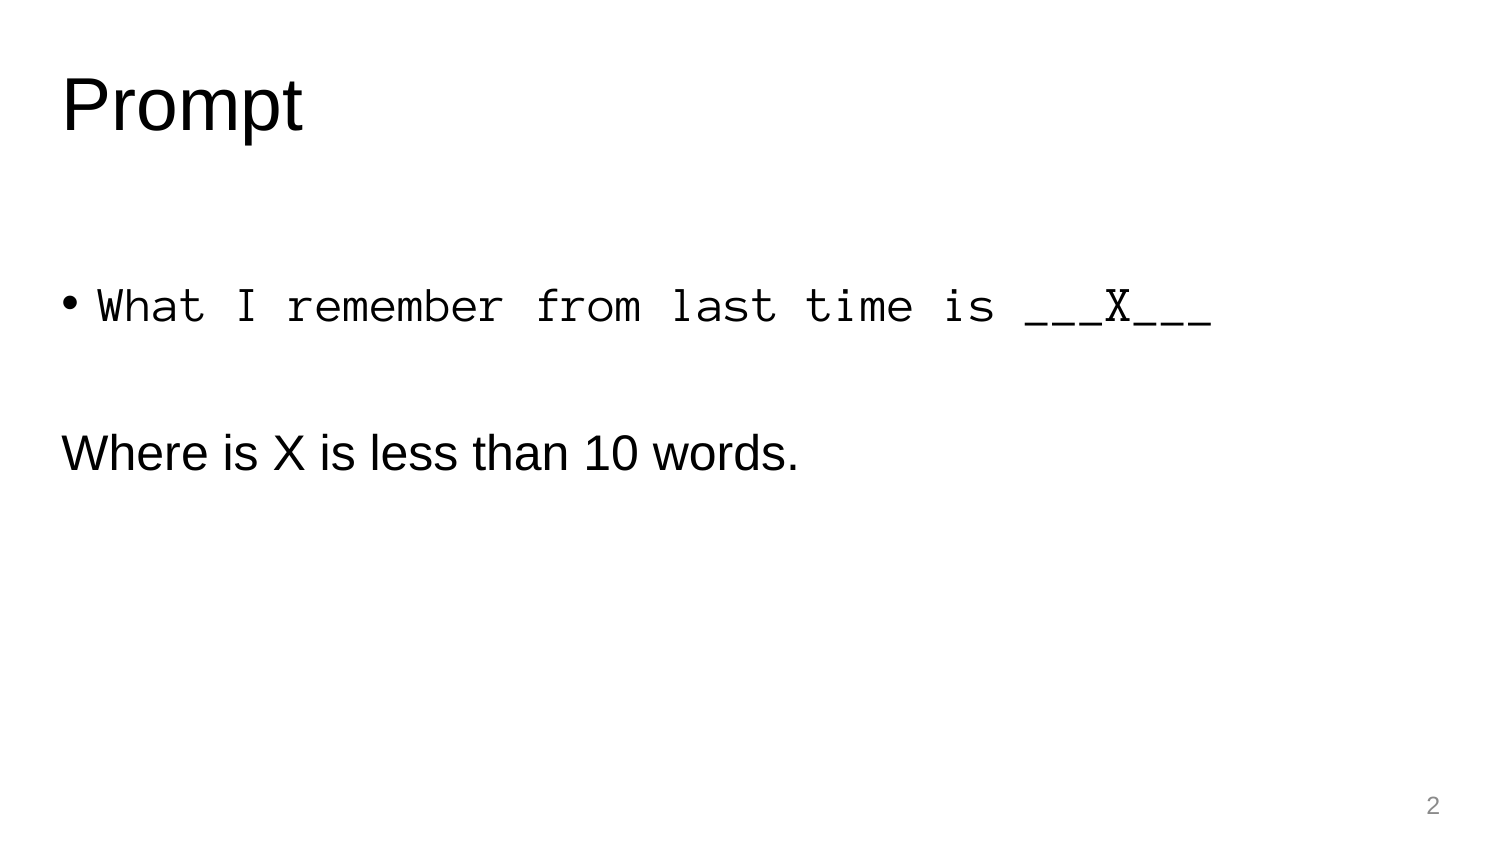

# Prompt

What I remember from last time is ___X___

Where is X is less than 10 words.
2